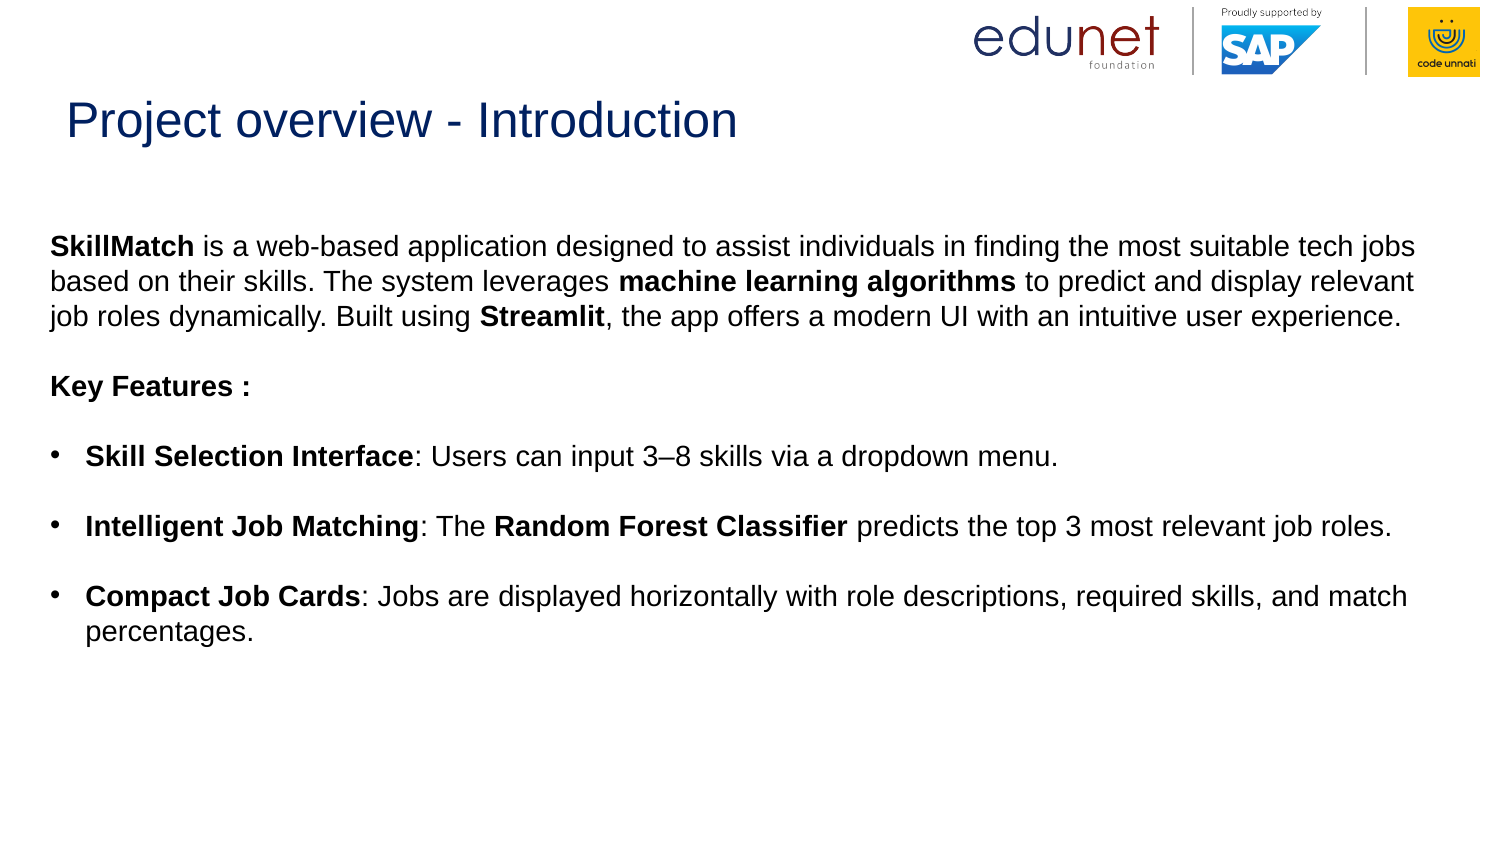

# Project overview - Introduction
SkillMatch is a web-based application designed to assist individuals in finding the most suitable tech jobs based on their skills. The system leverages machine learning algorithms to predict and display relevant job roles dynamically. Built using Streamlit, the app offers a modern UI with an intuitive user experience.

Key Features :

Skill Selection Interface: Users can input 3–8 skills via a dropdown menu.

Intelligent Job Matching: The Random Forest Classifier predicts the top 3 most relevant job roles.

Compact Job Cards: Jobs are displayed horizontally with role descriptions, required skills, and match percentages.